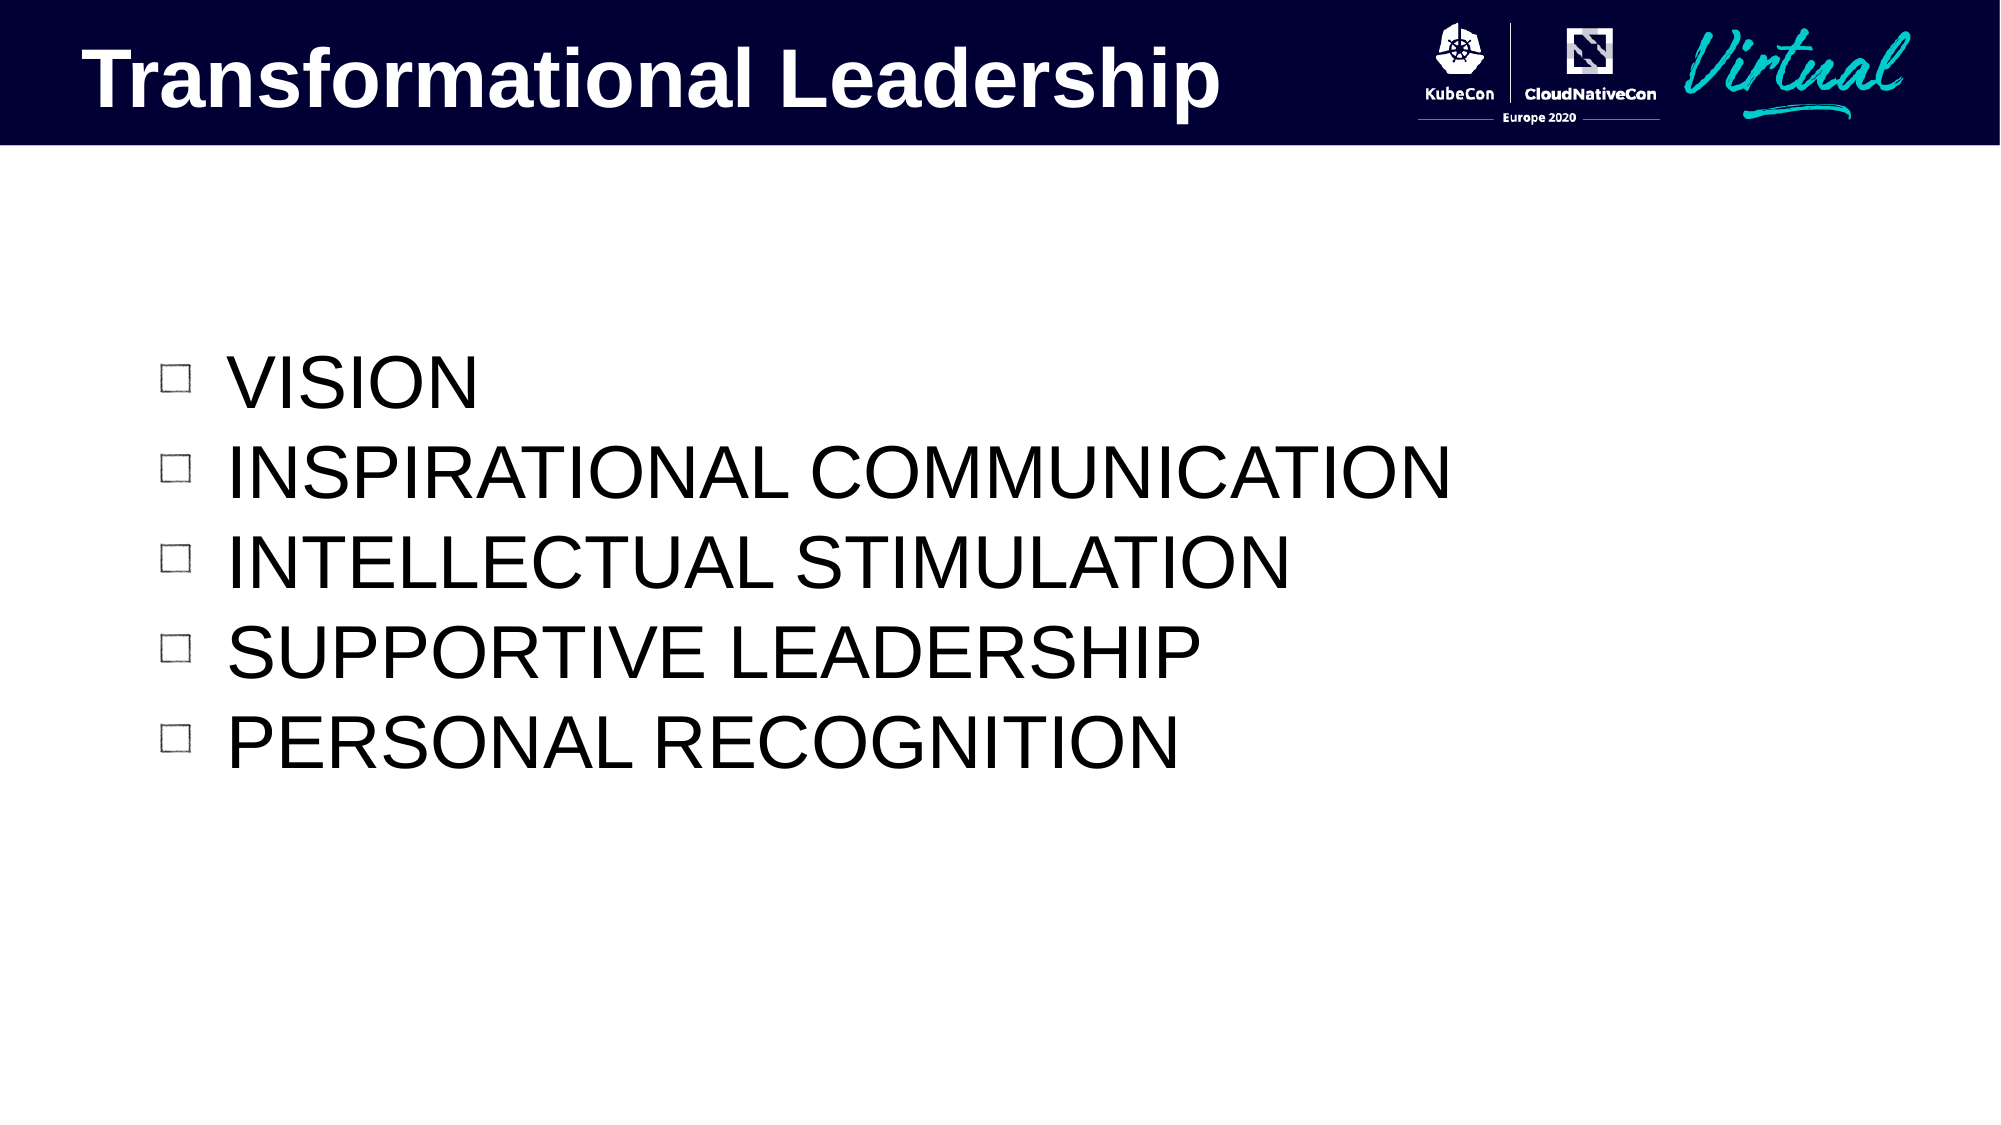

Transformational Leadership
 VISION
 INSPIRATIONAL COMMUNICATION
 INTELLECTUAL STIMULATION
 SUPPORTIVE LEADERSHIP
 PERSONAL RECOGNITION